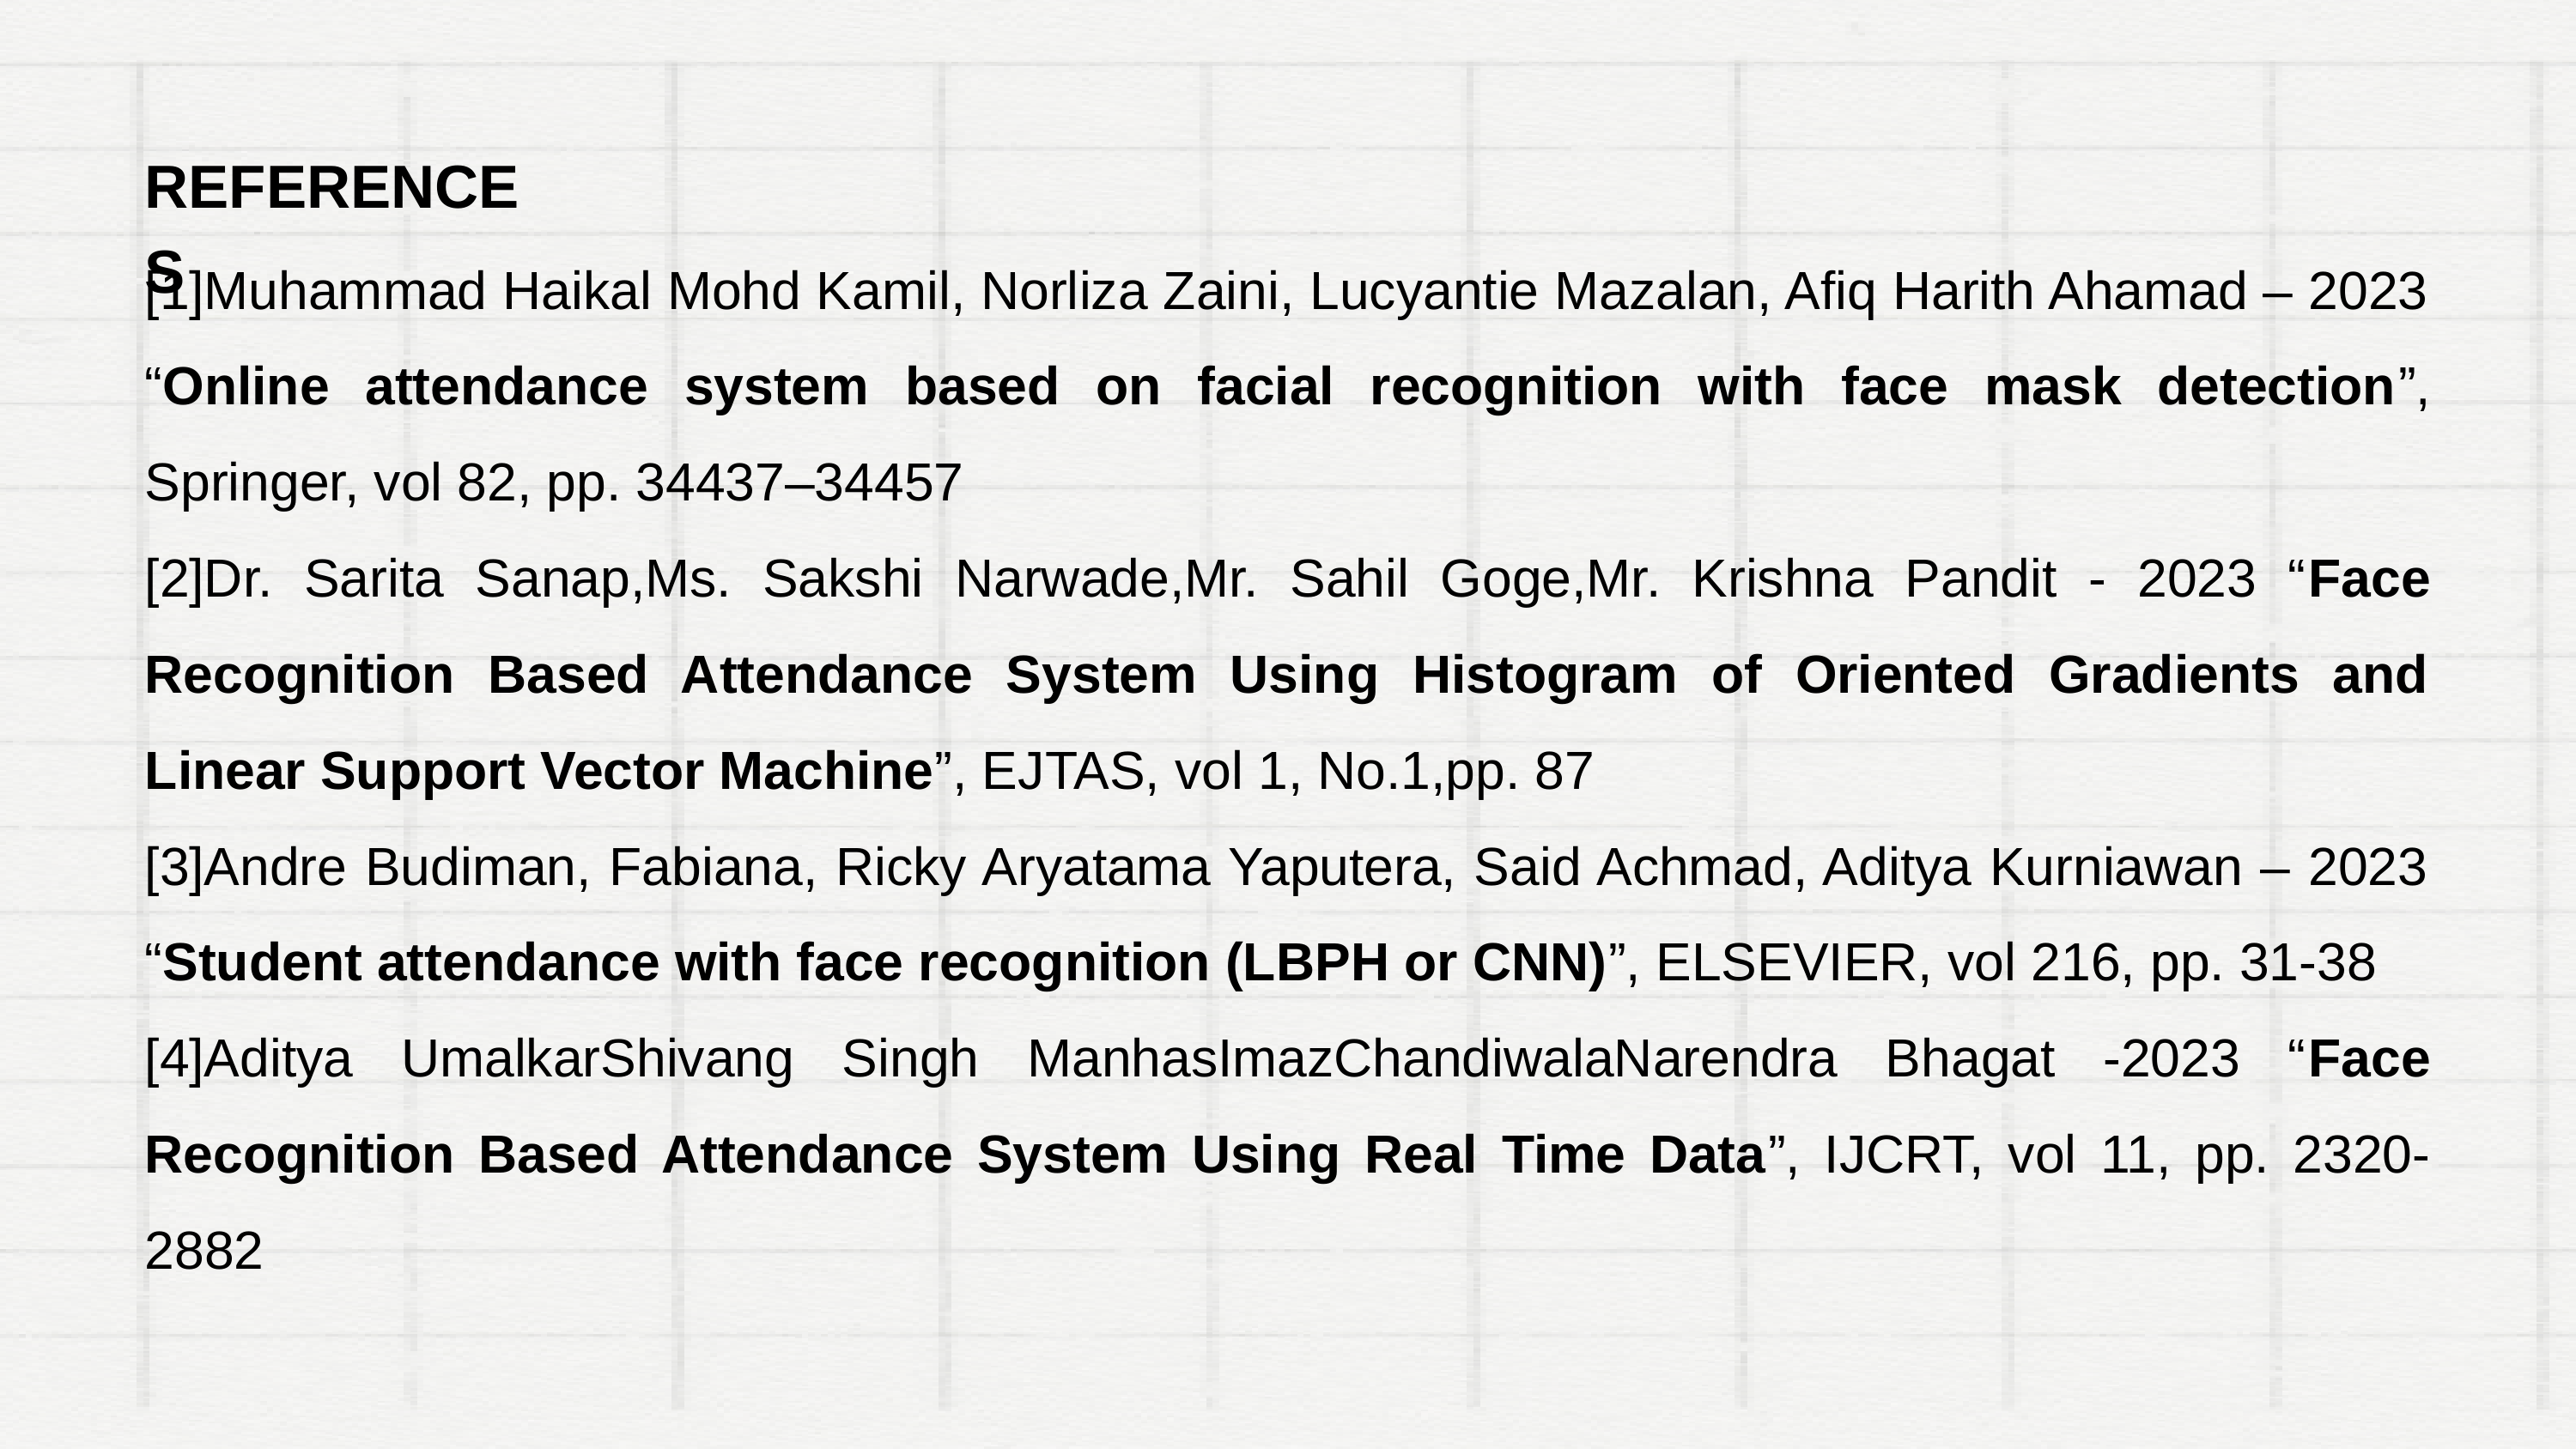

REFERENCES
[1]Muhammad Haikal Mohd Kamil, Norliza Zaini, Lucyantie Mazalan, Afiq Harith Ahamad – 2023 “Online attendance system based on facial recognition with face mask detection”, Springer, vol 82, pp. 34437–34457
[2]Dr. Sarita Sanap,Ms. Sakshi Narwade,Mr. Sahil Goge,Mr. Krishna Pandit - 2023 “Face Recognition Based Attendance System Using Histogram of Oriented Gradients and Linear Support Vector Machine”, EJTAS, vol 1, No.1,pp. 87
[3]Andre Budiman, Fabiana, Ricky Aryatama Yaputera, Said Achmad, Aditya Kurniawan – 2023 “Student attendance with face recognition (LBPH or CNN)”, ELSEVIER, vol 216, pp. 31-38
[4]Aditya UmalkarShivang Singh ManhasImazChandiwalaNarendra Bhagat -2023 “Face Recognition Based Attendance System Using Real Time Data”, IJCRT, vol 11, pp. 2320-2882